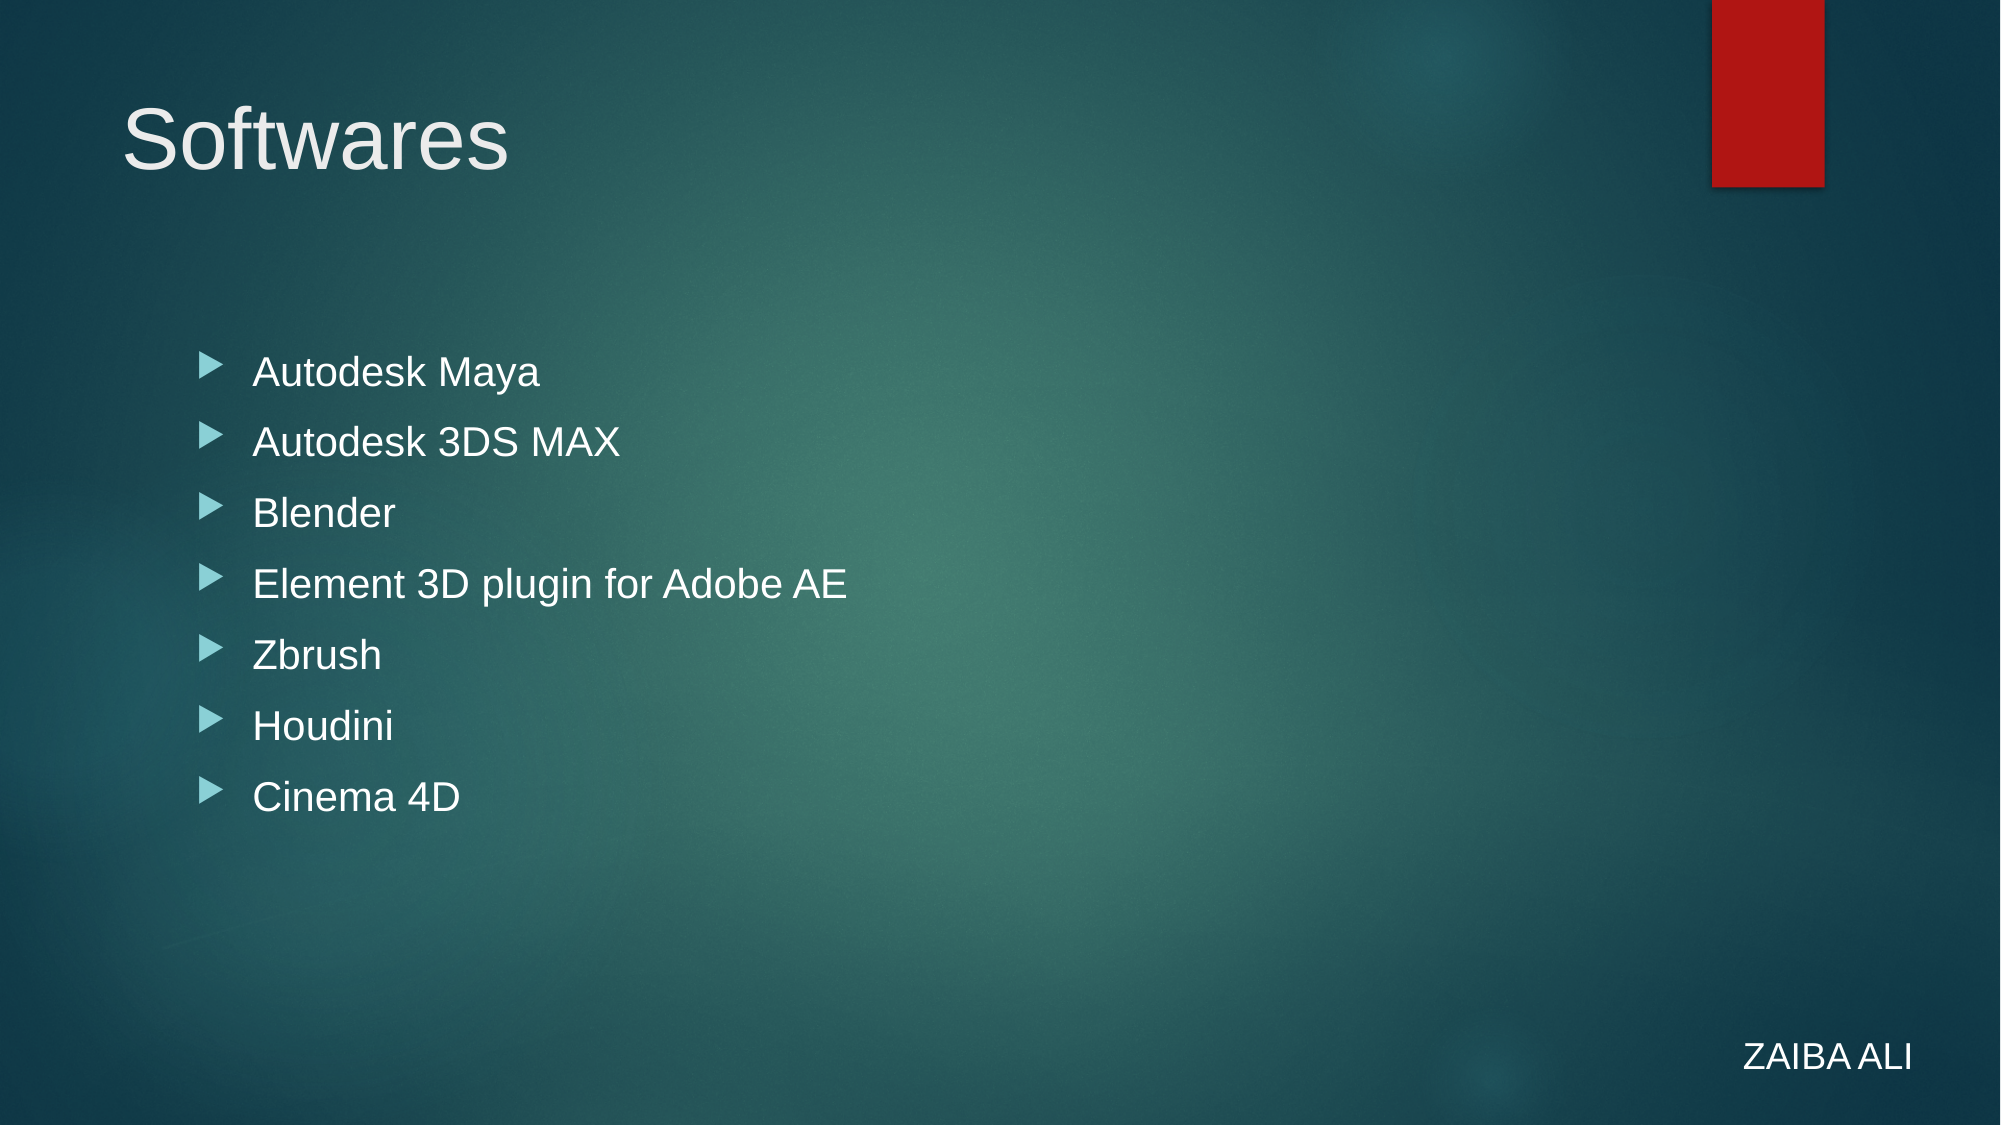

# Softwares
Autodesk Maya
Autodesk 3DS MAX
Blender
Element 3D plugin for Adobe AE
Zbrush
Houdini
Cinema 4D

ZAIBA ALI